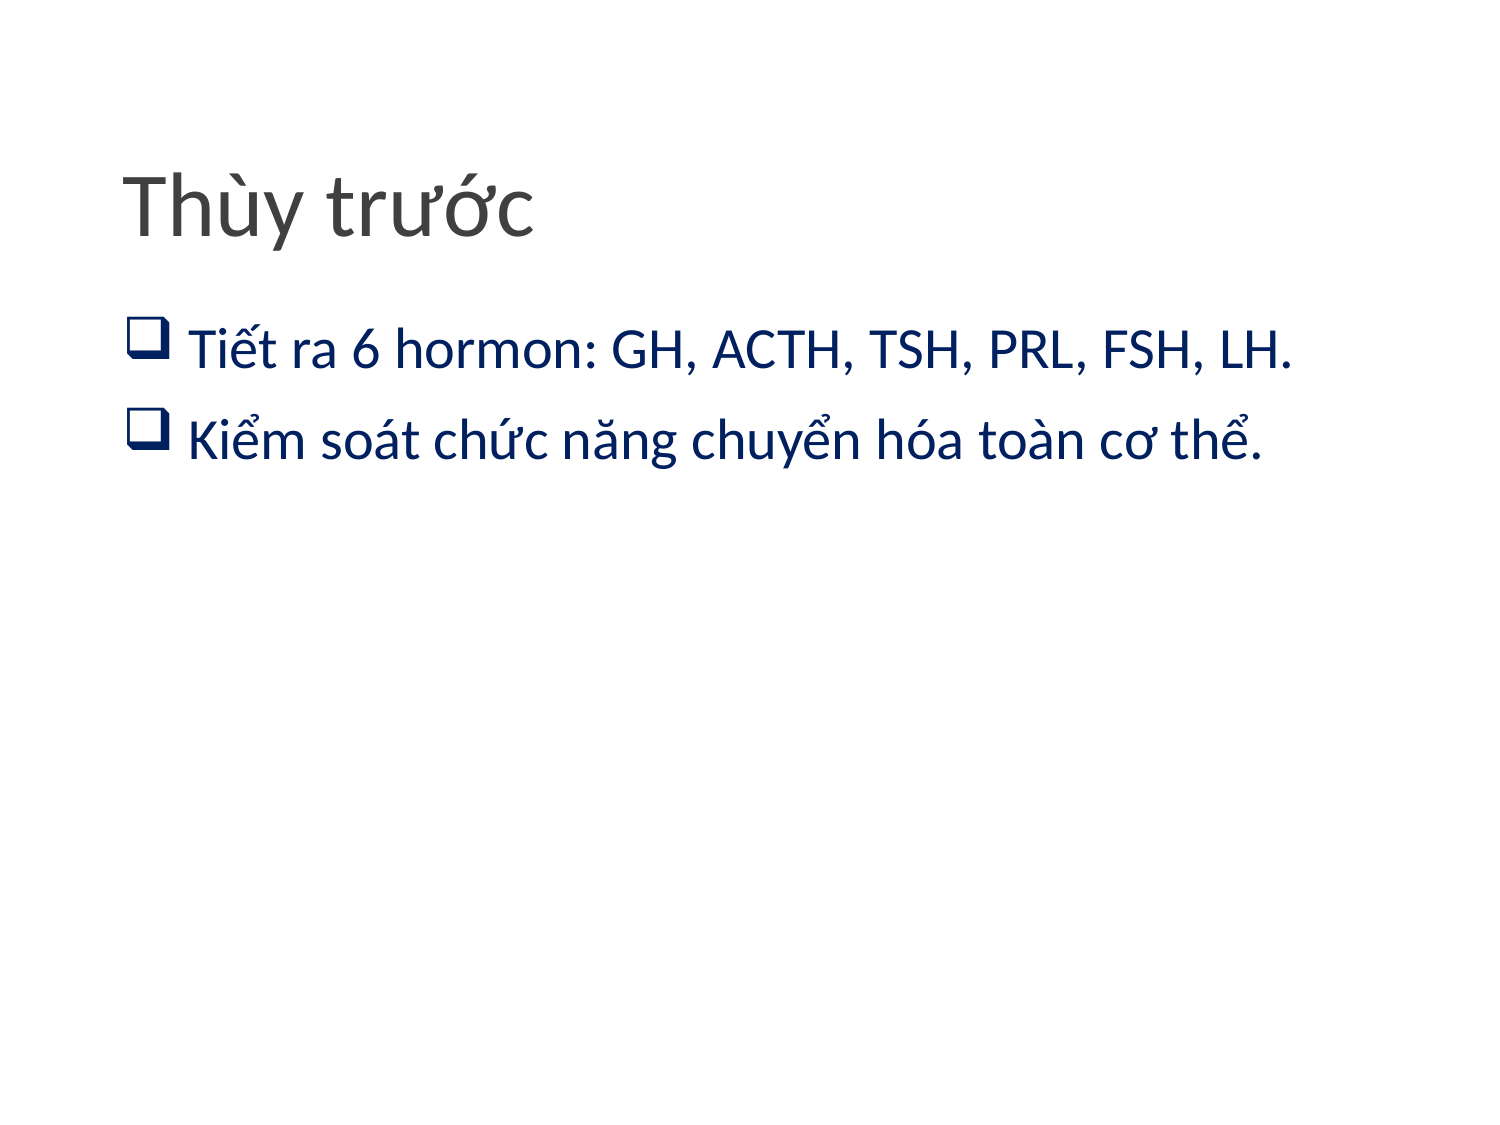

# Thùy trước
 Tiết ra 6 hormon: GH, ACTH, TSH, PRL, FSH, LH.
 Kiểm soát chức năng chuyển hóa toàn cơ thể.